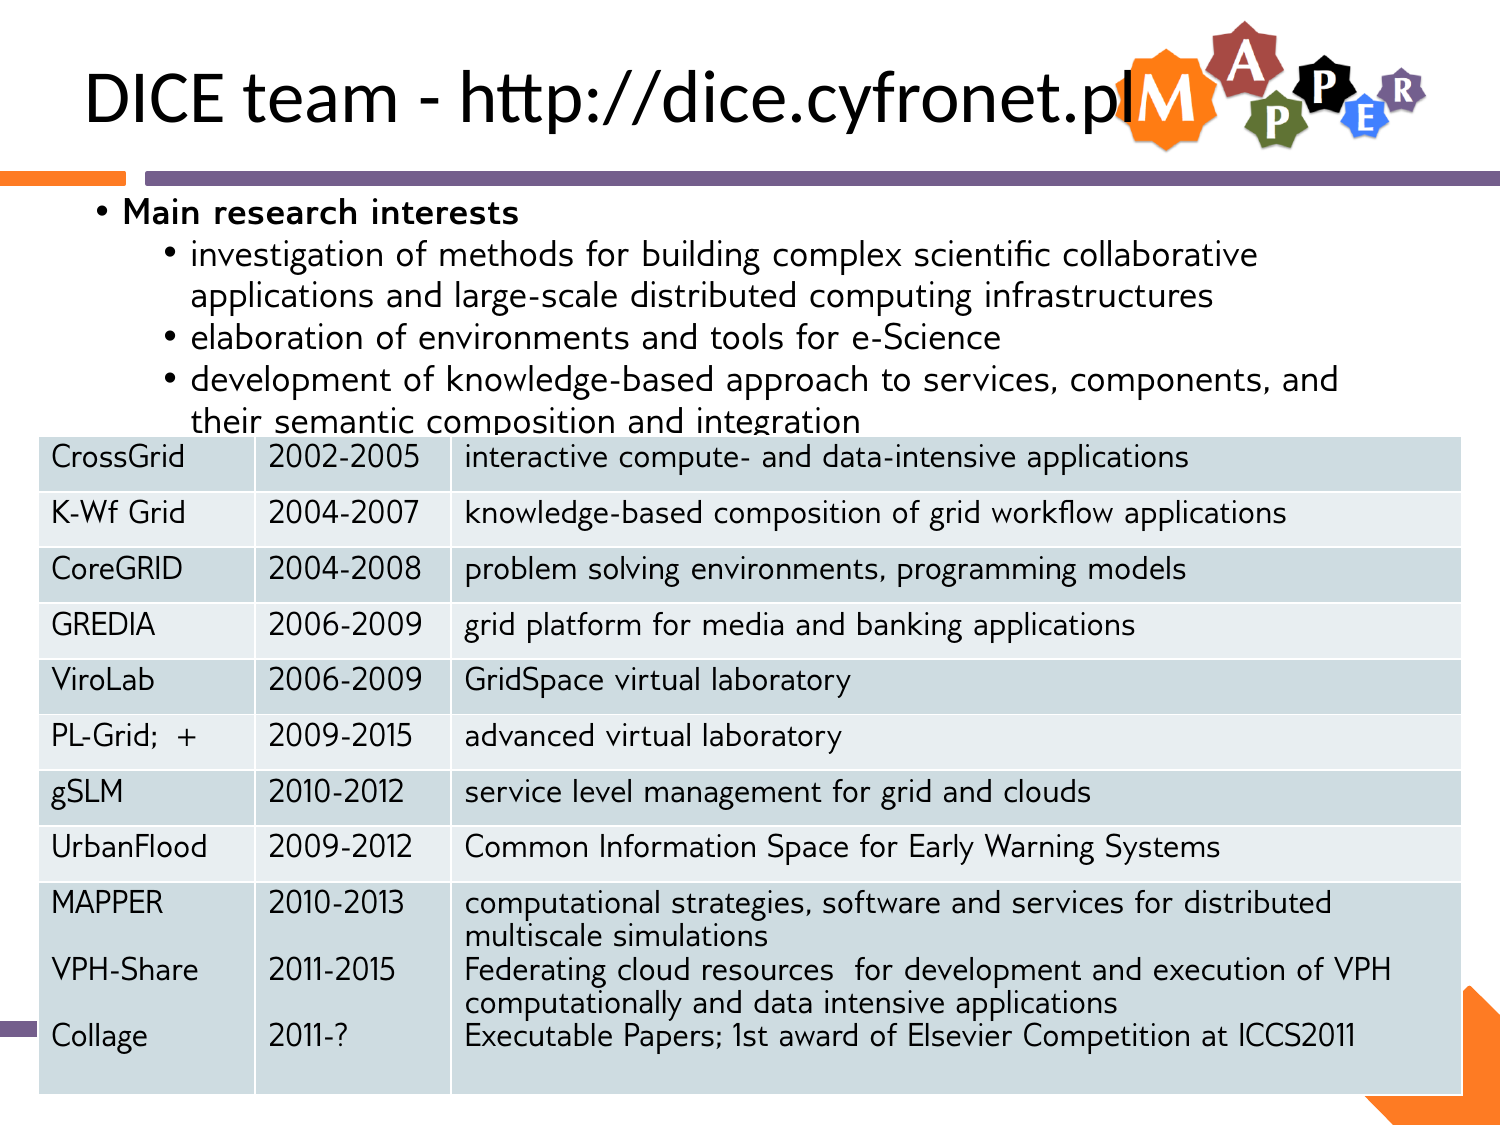

DICE team - http://dice.cyfronet.pl
Main research interests
investigation of methods for building complex scientific collaborative applications and large-scale distributed computing infrastructures
elaboration of environments and tools for e-Science
development of knowledge-based approach to services, components, and their semantic composition and integration
| CrossGrid | 2002-2005 | interactive compute- and data-intensive applications |
| --- | --- | --- |
| K-Wf Grid | 2004-2007 | knowledge-based composition of grid workflow applications |
| CoreGRID | 2004-2008 | problem solving environments, programming models |
| GREDIA | 2006-2009 | grid platform for media and banking applications |
| ViroLab | 2006-2009 | GridSpace virtual laboratory |
| PL-Grid; + | 2009-2015 | advanced virtual laboratory |
| gSLM | 2010-2012 | service level management for grid and clouds |
| UrbanFlood | 2009-2012 | Common Information Space for Early Warning Systems |
| MAPPER VPH-Share Collage | 2010-2013 2011-2015 2011-? | computational strategies, software and services for distributed multiscale simulations Federating cloud resources for development and execution of VPH computationally and data intensive applications Executable Papers; 1st award of Elsevier Competition at ICCS2011 |